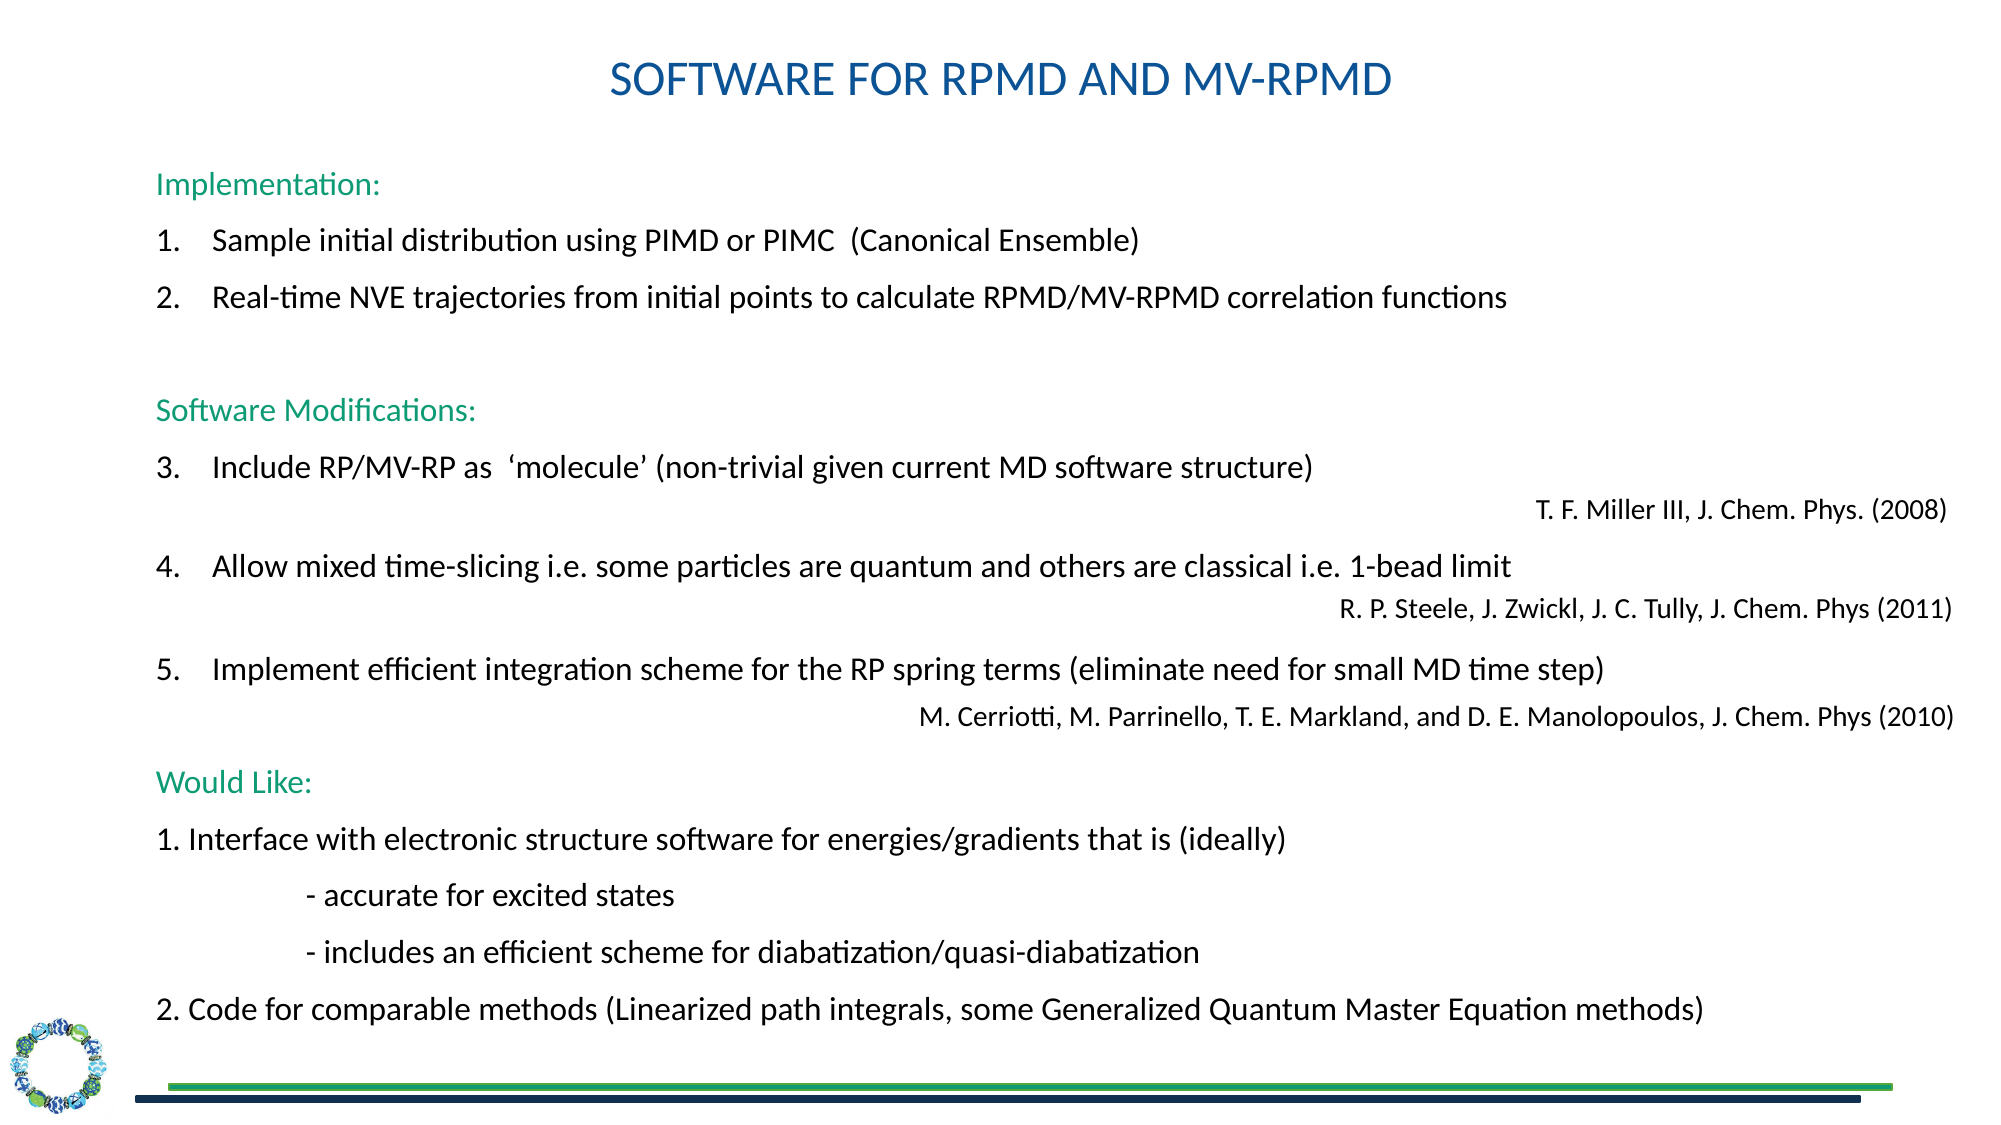

# Software for RPMD and MV-RPMD
Implementation:
Sample initial distribution using PIMD or PIMC  (Canonical Ensemble)
Real-time NVE trajectories from initial points to calculate RPMD/MV-RPMD correlation functions

Software Modifications:
Include RP/MV-RP as  ‘molecule’ (non-trivial given current MD software structure)

Allow mixed time-slicing i.e. some particles are quantum and others are classical i.e. 1-bead limit

Implement efficient integration scheme for the RP spring terms (eliminate need for small MD time step)

Would Like:
1. Interface with electronic structure software for energies/gradients that is (ideally)
	- accurate for excited states
	- includes an efficient scheme for diabatization/quasi-diabatization
2. Code for comparable methods (Linearized path integrals, some Generalized Quantum Master Equation methods)
T. F. Miller III, J. Chem. Phys. (2008)
R. P. Steele, J. Zwickl, J. C. Tully, J. Chem. Phys (2011)
M. Cerriotti, M. Parrinello, T. E. Markland, and D. E. Manolopoulos, J. Chem. Phys (2010)